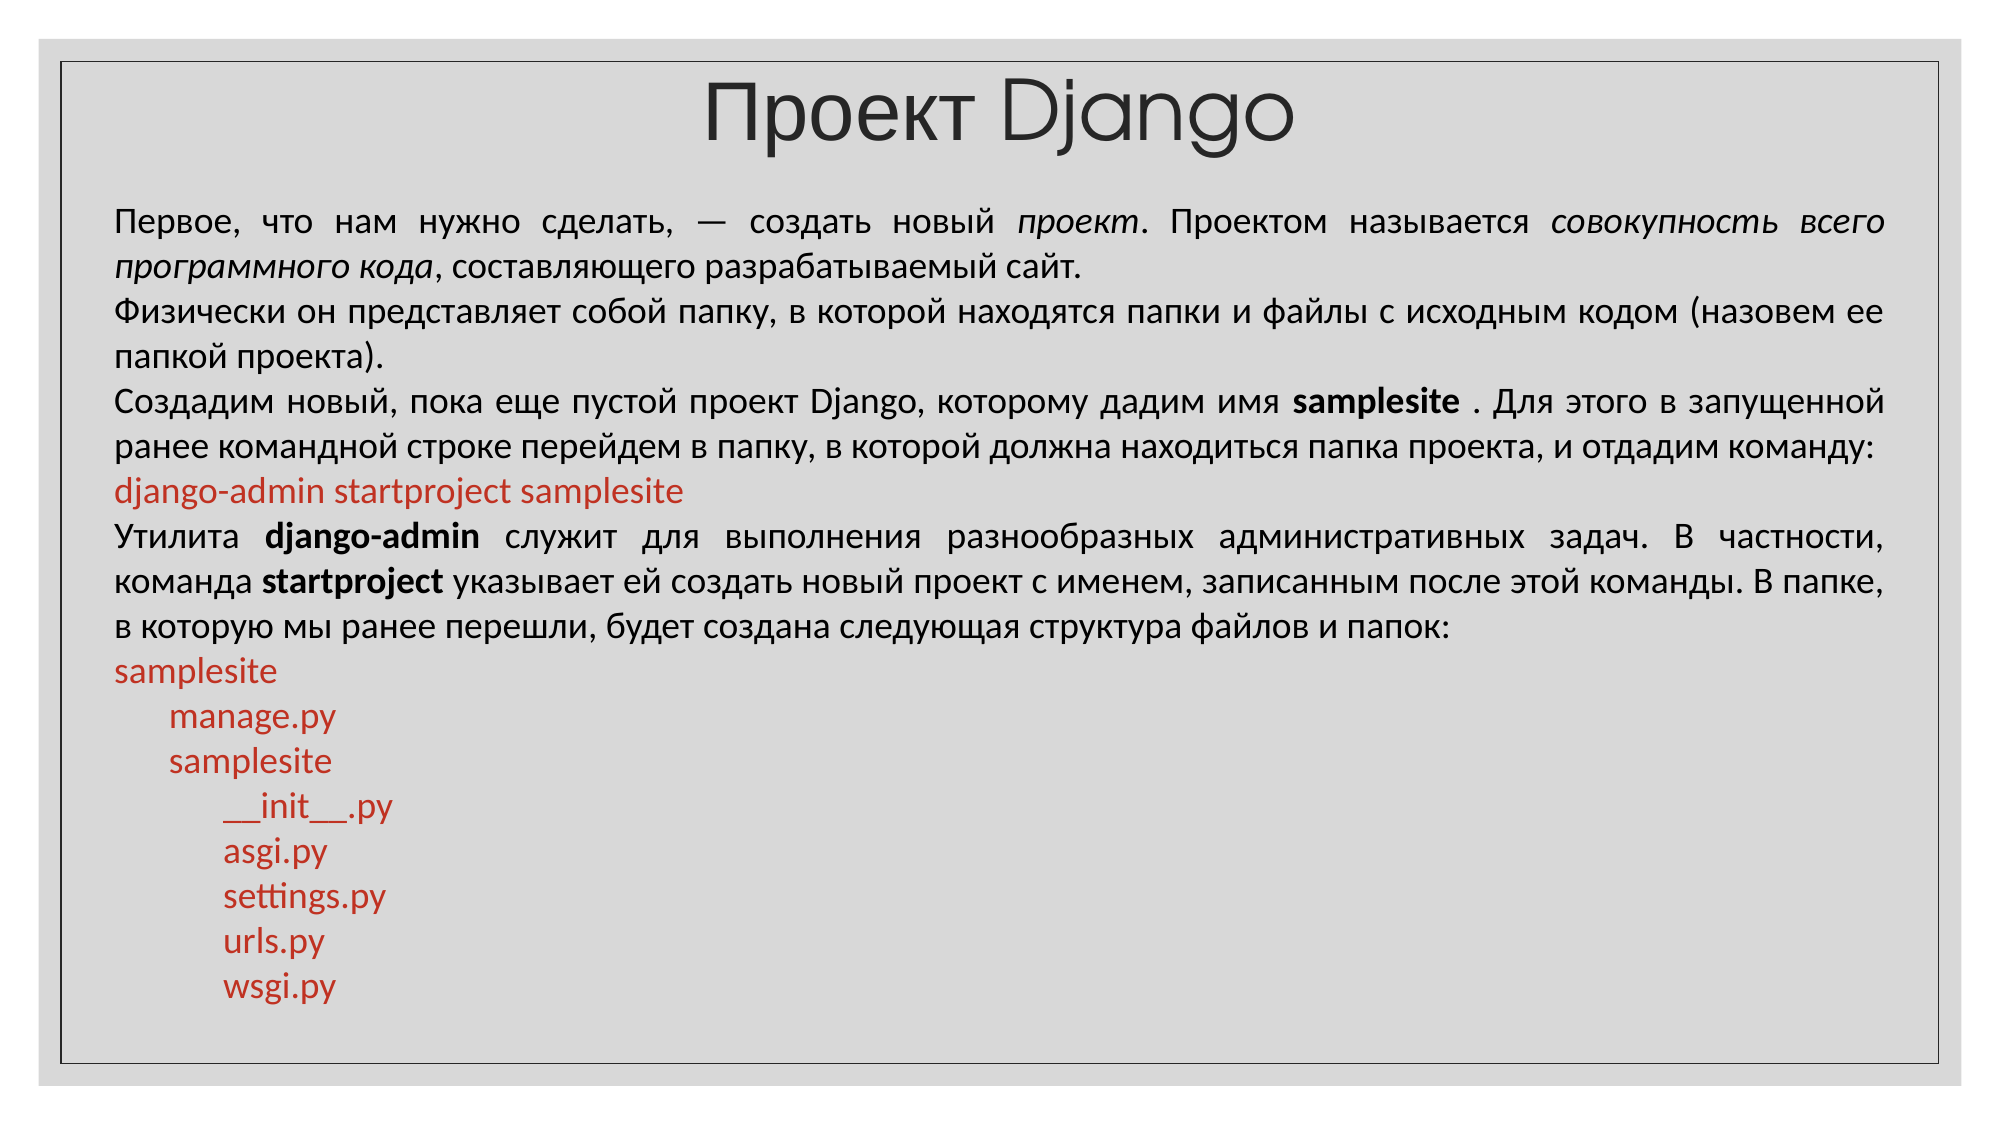

Проект Django
Первое, что нам нужно сделать, — создать новый проект. Проектом называется совокупность всего программного кода, составляющего разрабатываемый сайт.
Физически он представляет собой папку, в которой находятся папки и файлы с исходным кодом (назовем ее папкой проекта).
Создадим новый, пока еще пустой проект Django, которому дадим имя samplesite . Для этого в запущенной ранее командной строке перейдем в папку, в которой должна находиться папка проекта, и отдадим команду:
django-admin startproject samplesite
Утилита django-admin служит для выполнения разнообразных административных задач. В частности, команда startproject указывает ей создать новый проект с именем, записанным после этой команды. В папке, в которую мы ранее перешли, будет создана следующая структура файлов и папок:
samplesite
  manage.py
  samplesite
    __init__.py
    asgi.py
    settings.py
    urls.py
    wsgi.py